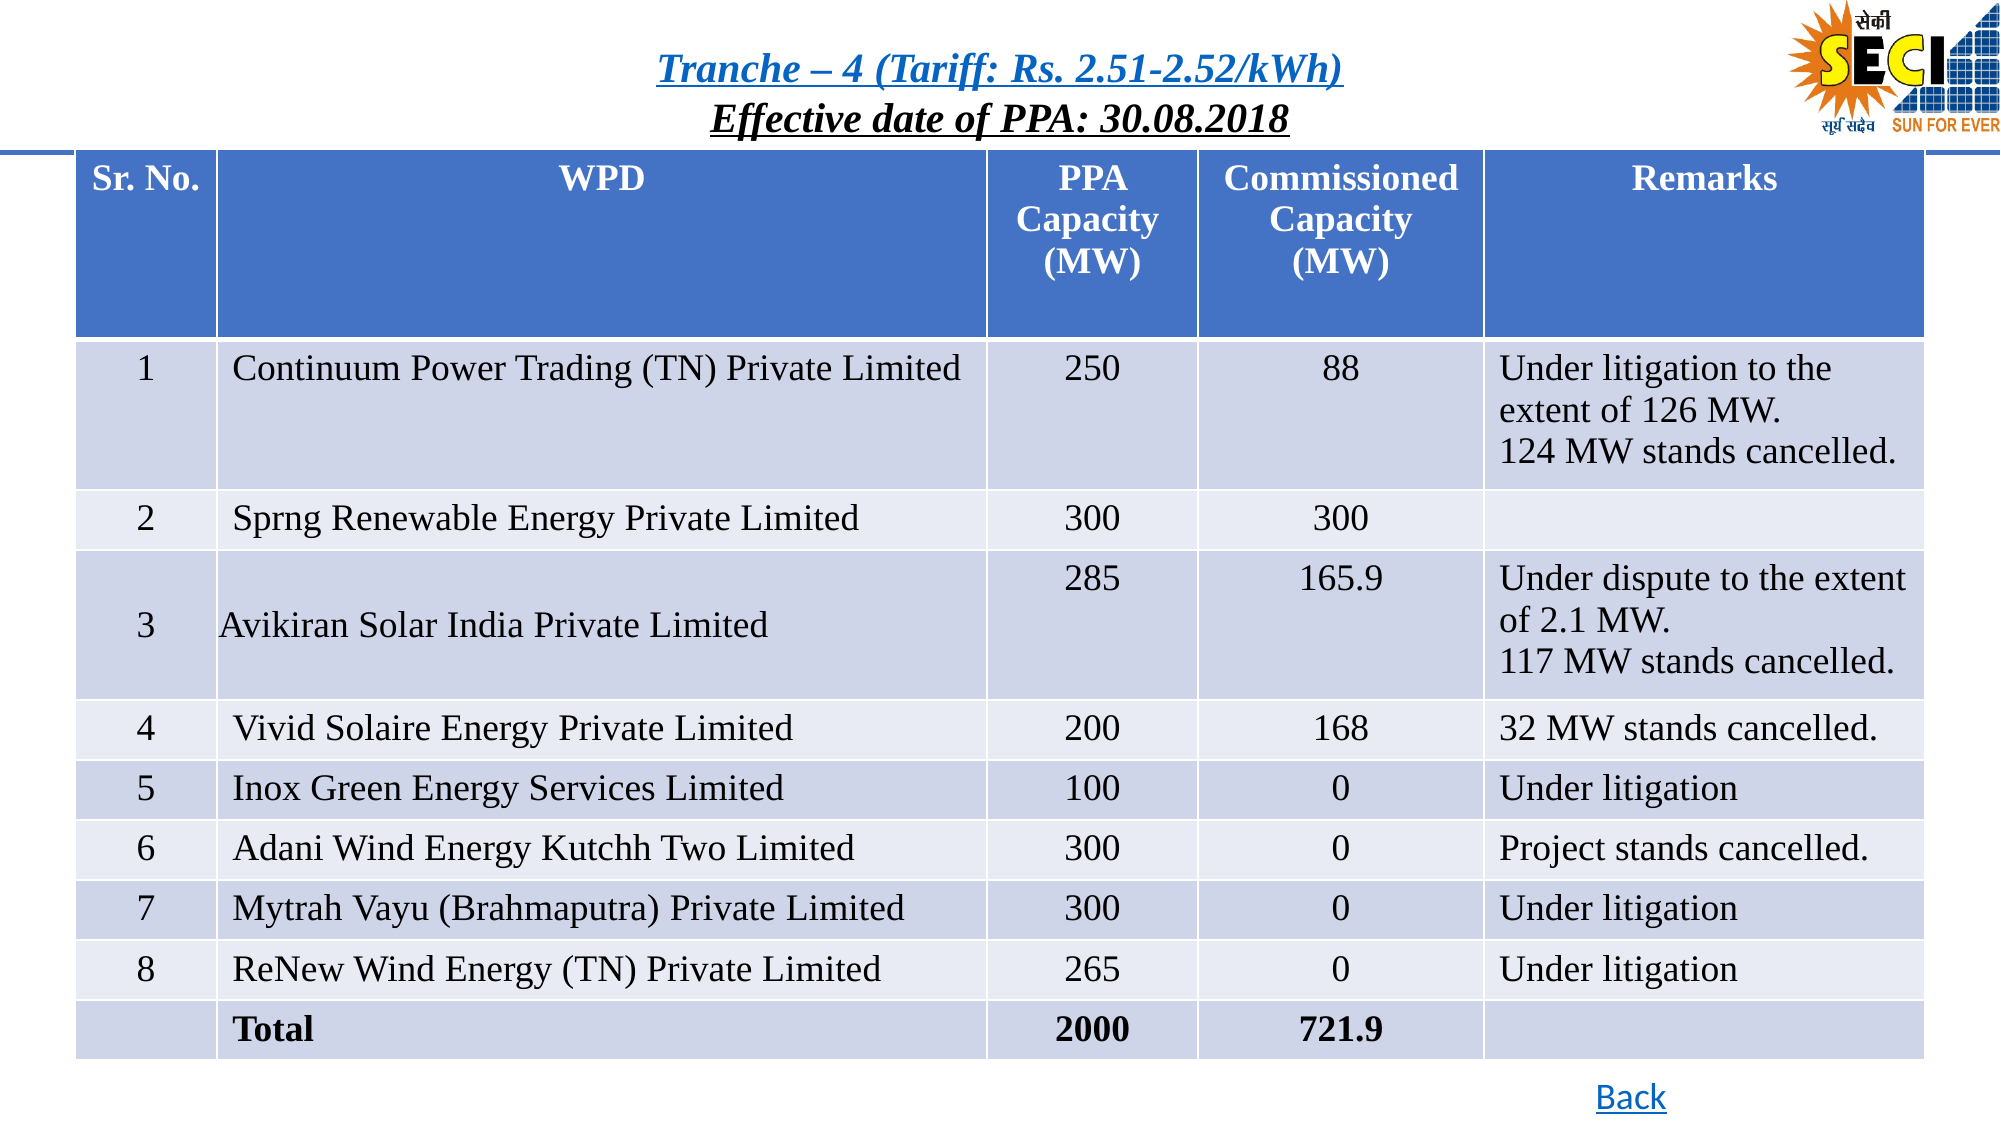

Tranche – 4 (Tariff: Rs. 2.51-2.52/kWh)
Effective date of PPA: 30.08.2018
| Sr. No. | WPD | PPA Capacity (MW) | Commissioned Capacity (MW) | Remarks |
| --- | --- | --- | --- | --- |
| 1 | Continuum Power Trading (TN) Private Limited | 250 | 88 | Under litigation to the extent of 126 MW. 124 MW stands cancelled. |
| 2 | Sprng Renewable Energy Private Limited | 300 | 300 |  |
| 3 | Avikiran Solar India Private Limited | 285 | 165.9 | Under dispute to the extent of 2.1 MW. 117 MW stands cancelled. |
| 4 | Vivid Solaire Energy Private Limited | 200 | 168 | 32 MW stands cancelled. |
| 5 | Inox Green Energy Services Limited | 100 | 0 | Under litigation |
| 6 | Adani Wind Energy Kutchh Two Limited | 300 | 0 | Project stands cancelled. |
| 7 | Mytrah Vayu (Brahmaputra) Private Limited | 300 | 0 | Under litigation |
| 8 | ReNew Wind Energy (TN) Private Limited | 265 | 0 | Under litigation |
|  | Total | 2000 | 721.9 |  |
Back